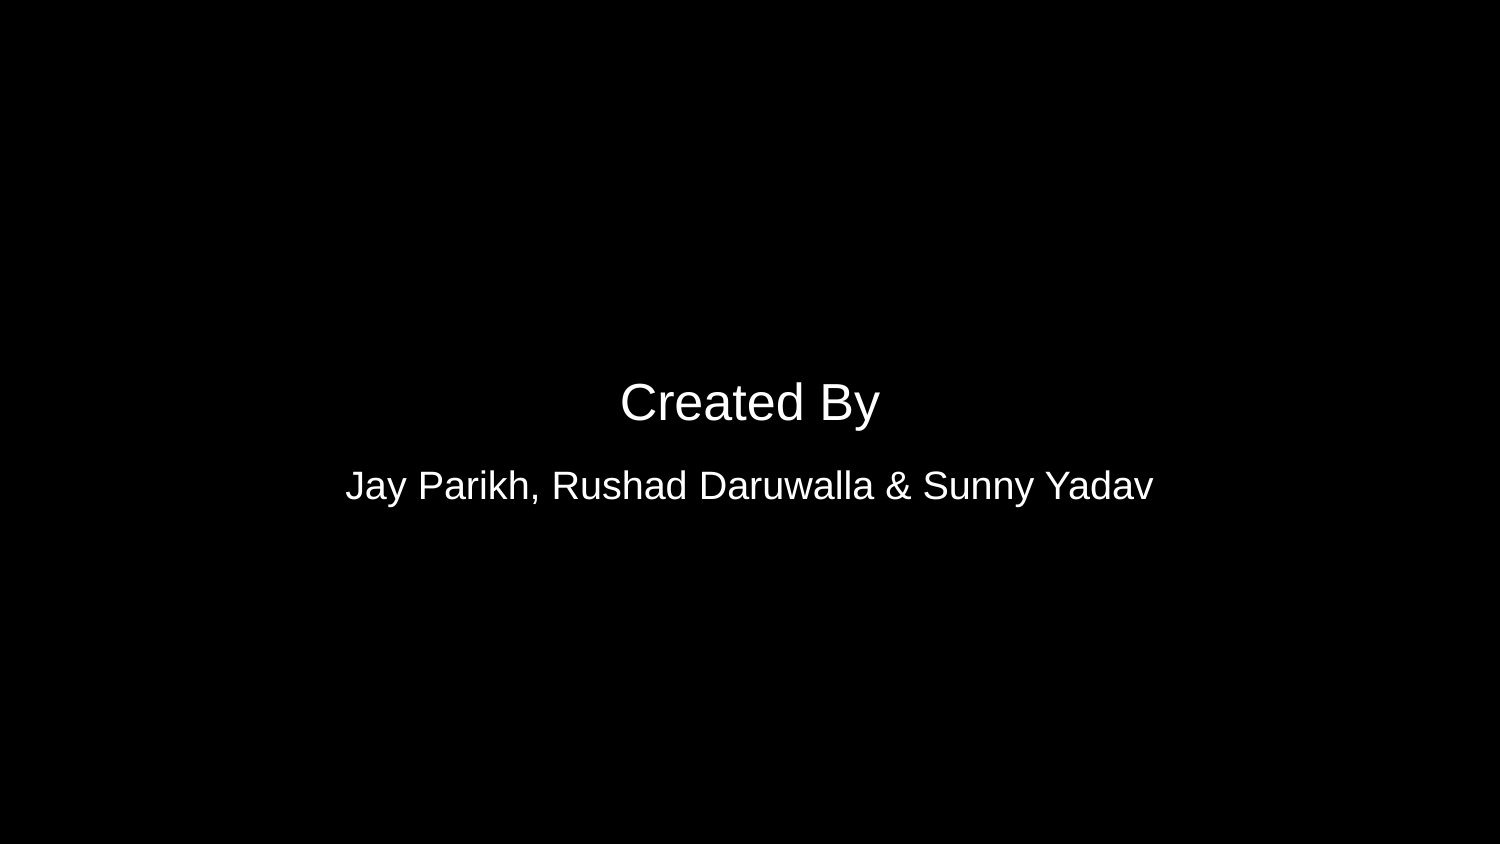

Created By

Jay Parikh, Rushad Daruwalla & Sunny Yadav